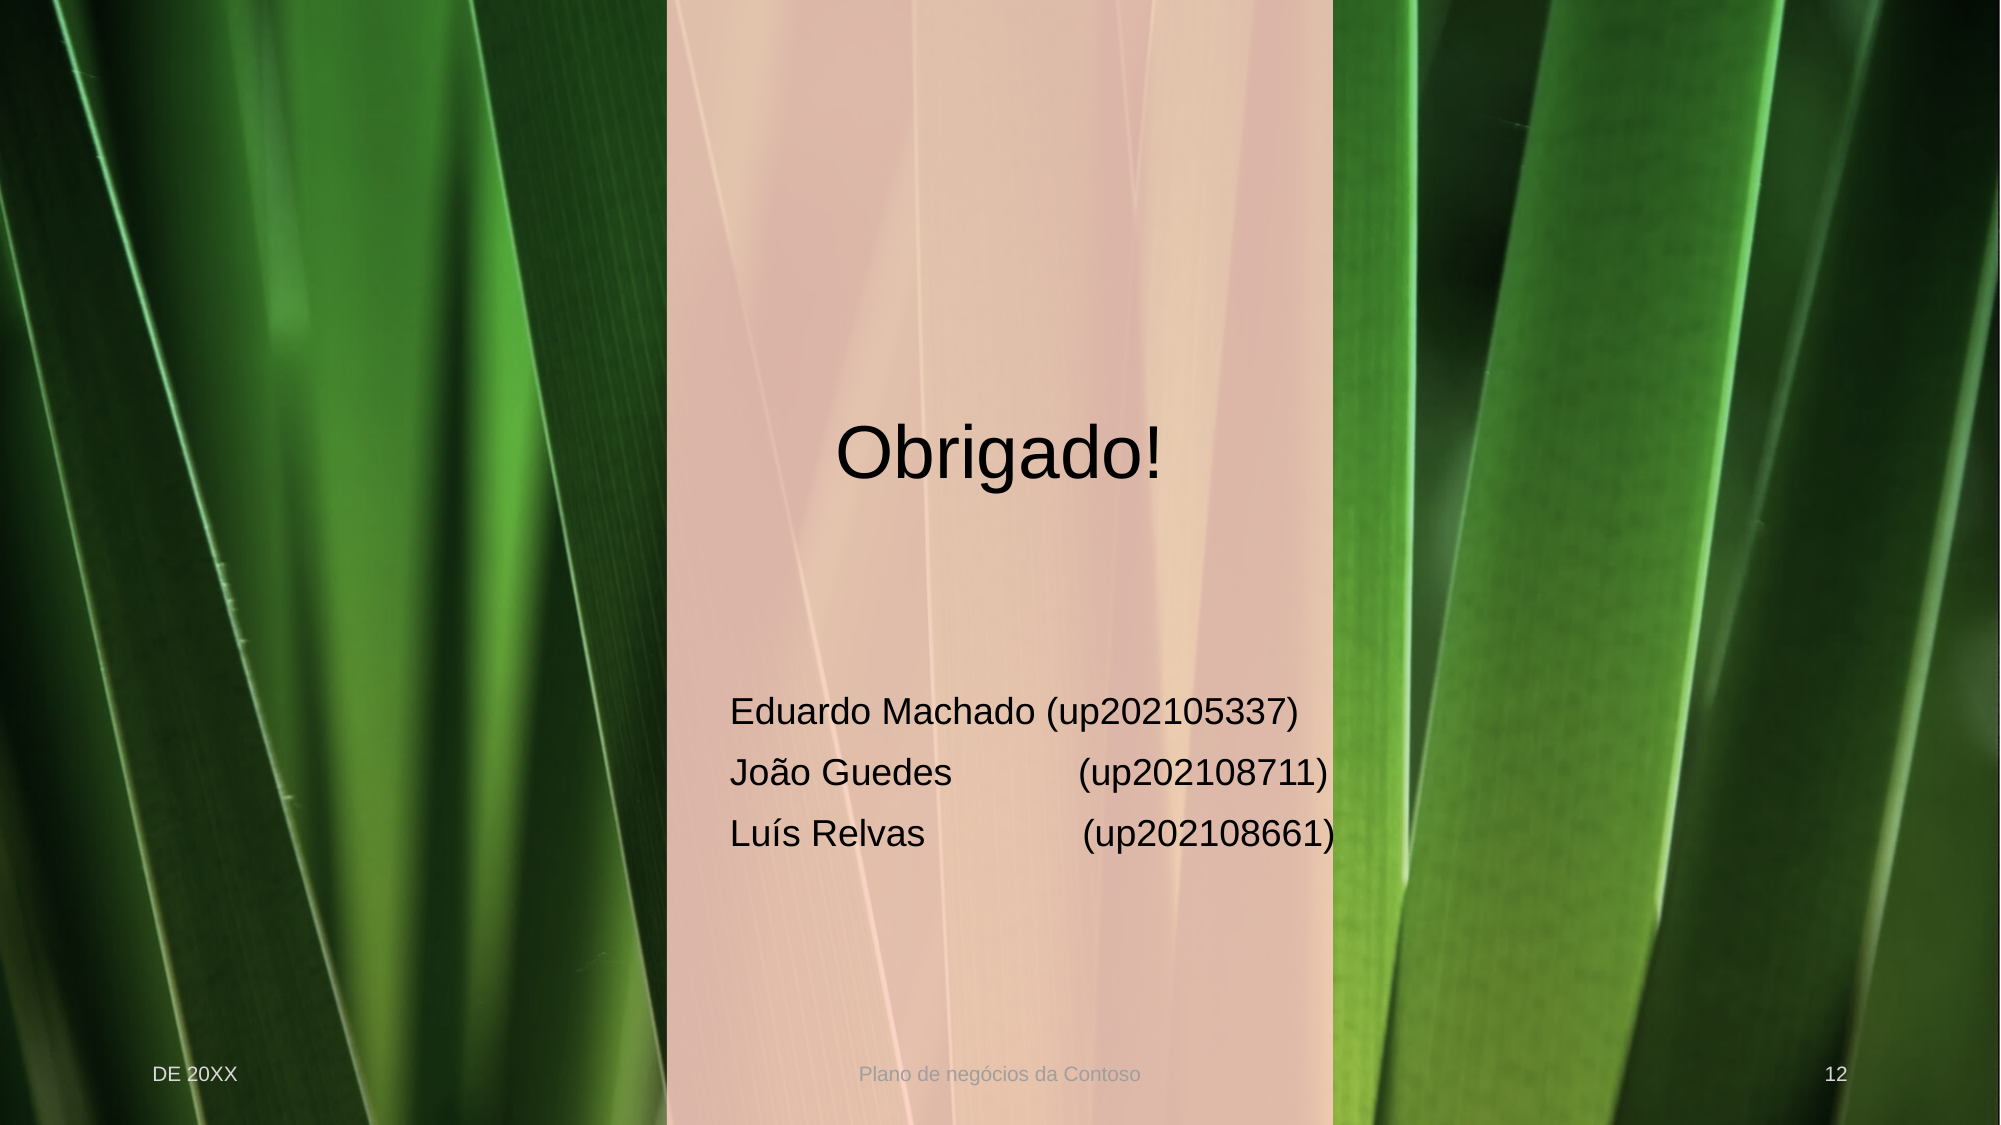

# Obrigado!
Eduardo Machado (up202105337)
João Guedes            (up202108711)
Luís Relvas               (up202108661)
DE 20XX
Plano de negócios da Contoso
12